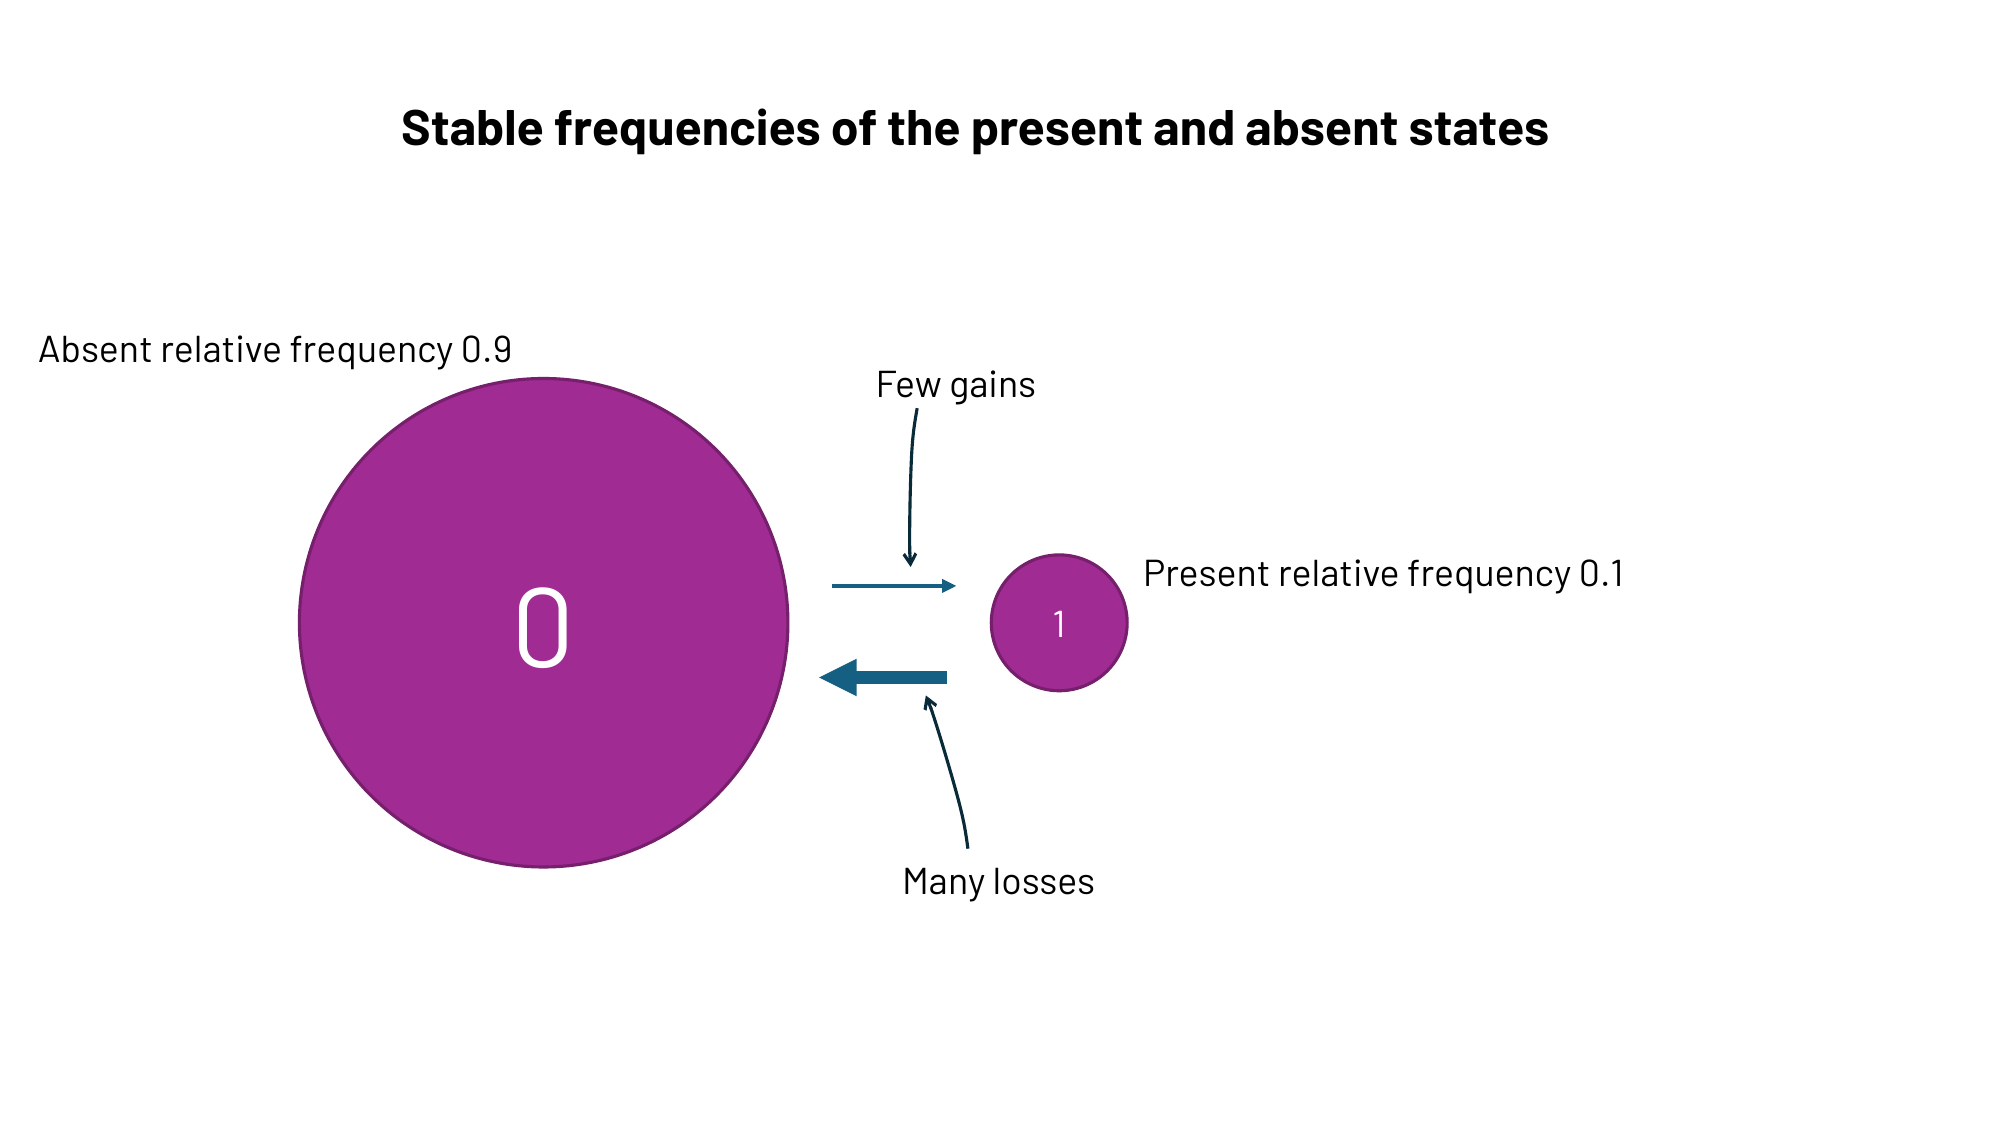

Stable frequencies of the present and absent states
Absent relative frequency 0.9
Few gains
0
1

Present relative frequency 0.1

Many losses